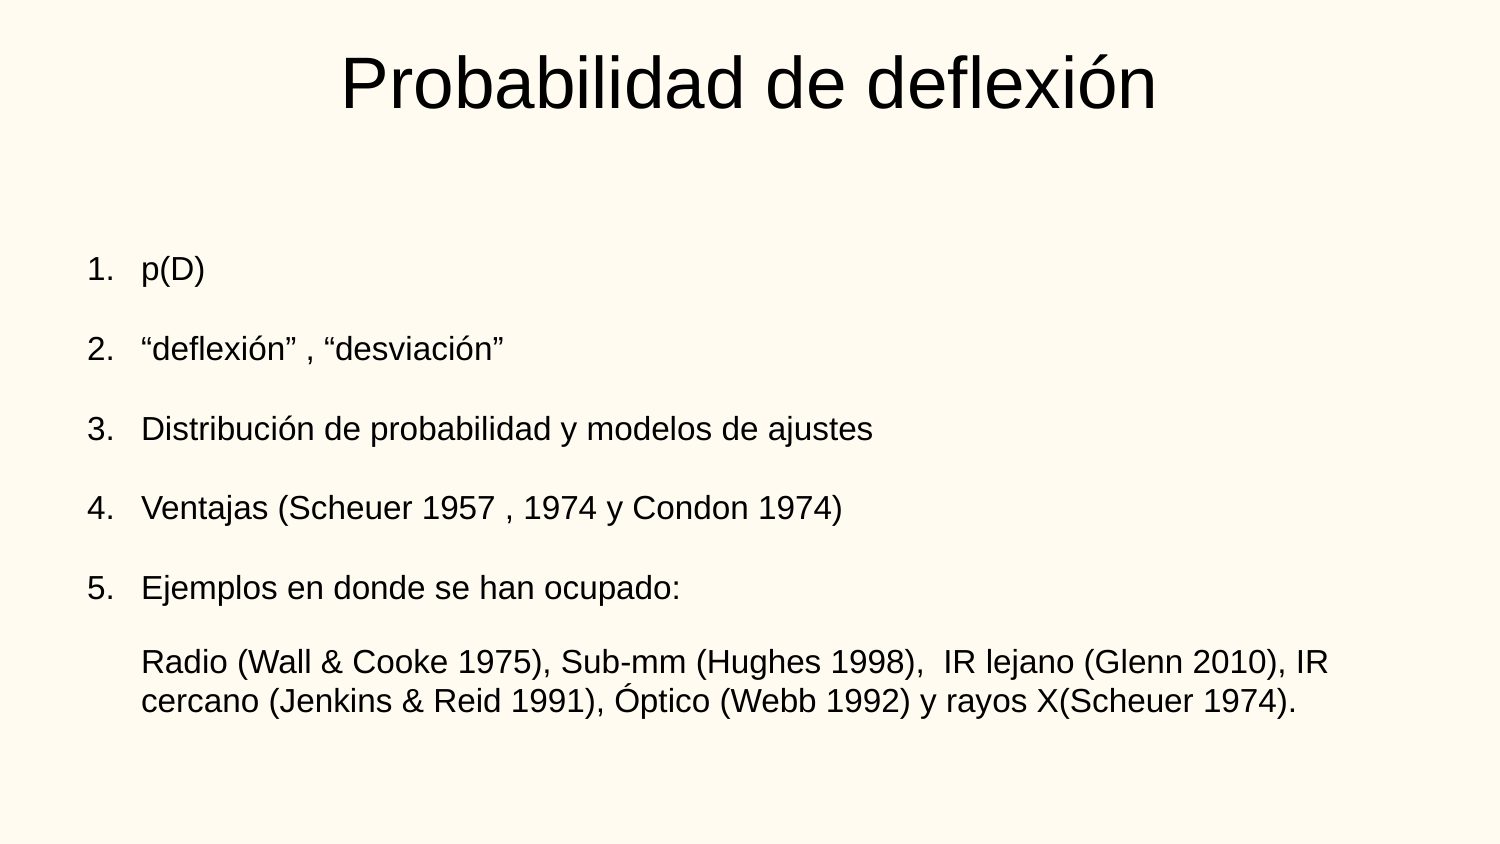

# Probabilidad de deflexión

p(D)
“deflexión” , “desviación”
Distribución de probabilidad y modelos de ajustes
Ventajas (Scheuer 1957 , 1974 y Condon 1974)
Ejemplos en donde se han ocupado:
Radio (Wall & Cooke 1975), Sub-mm (Hughes 1998),  IR lejano (Glenn 2010), IR cercano (Jenkins & Reid 1991), Óptico (Webb 1992) y rayos X(Scheuer 1974).